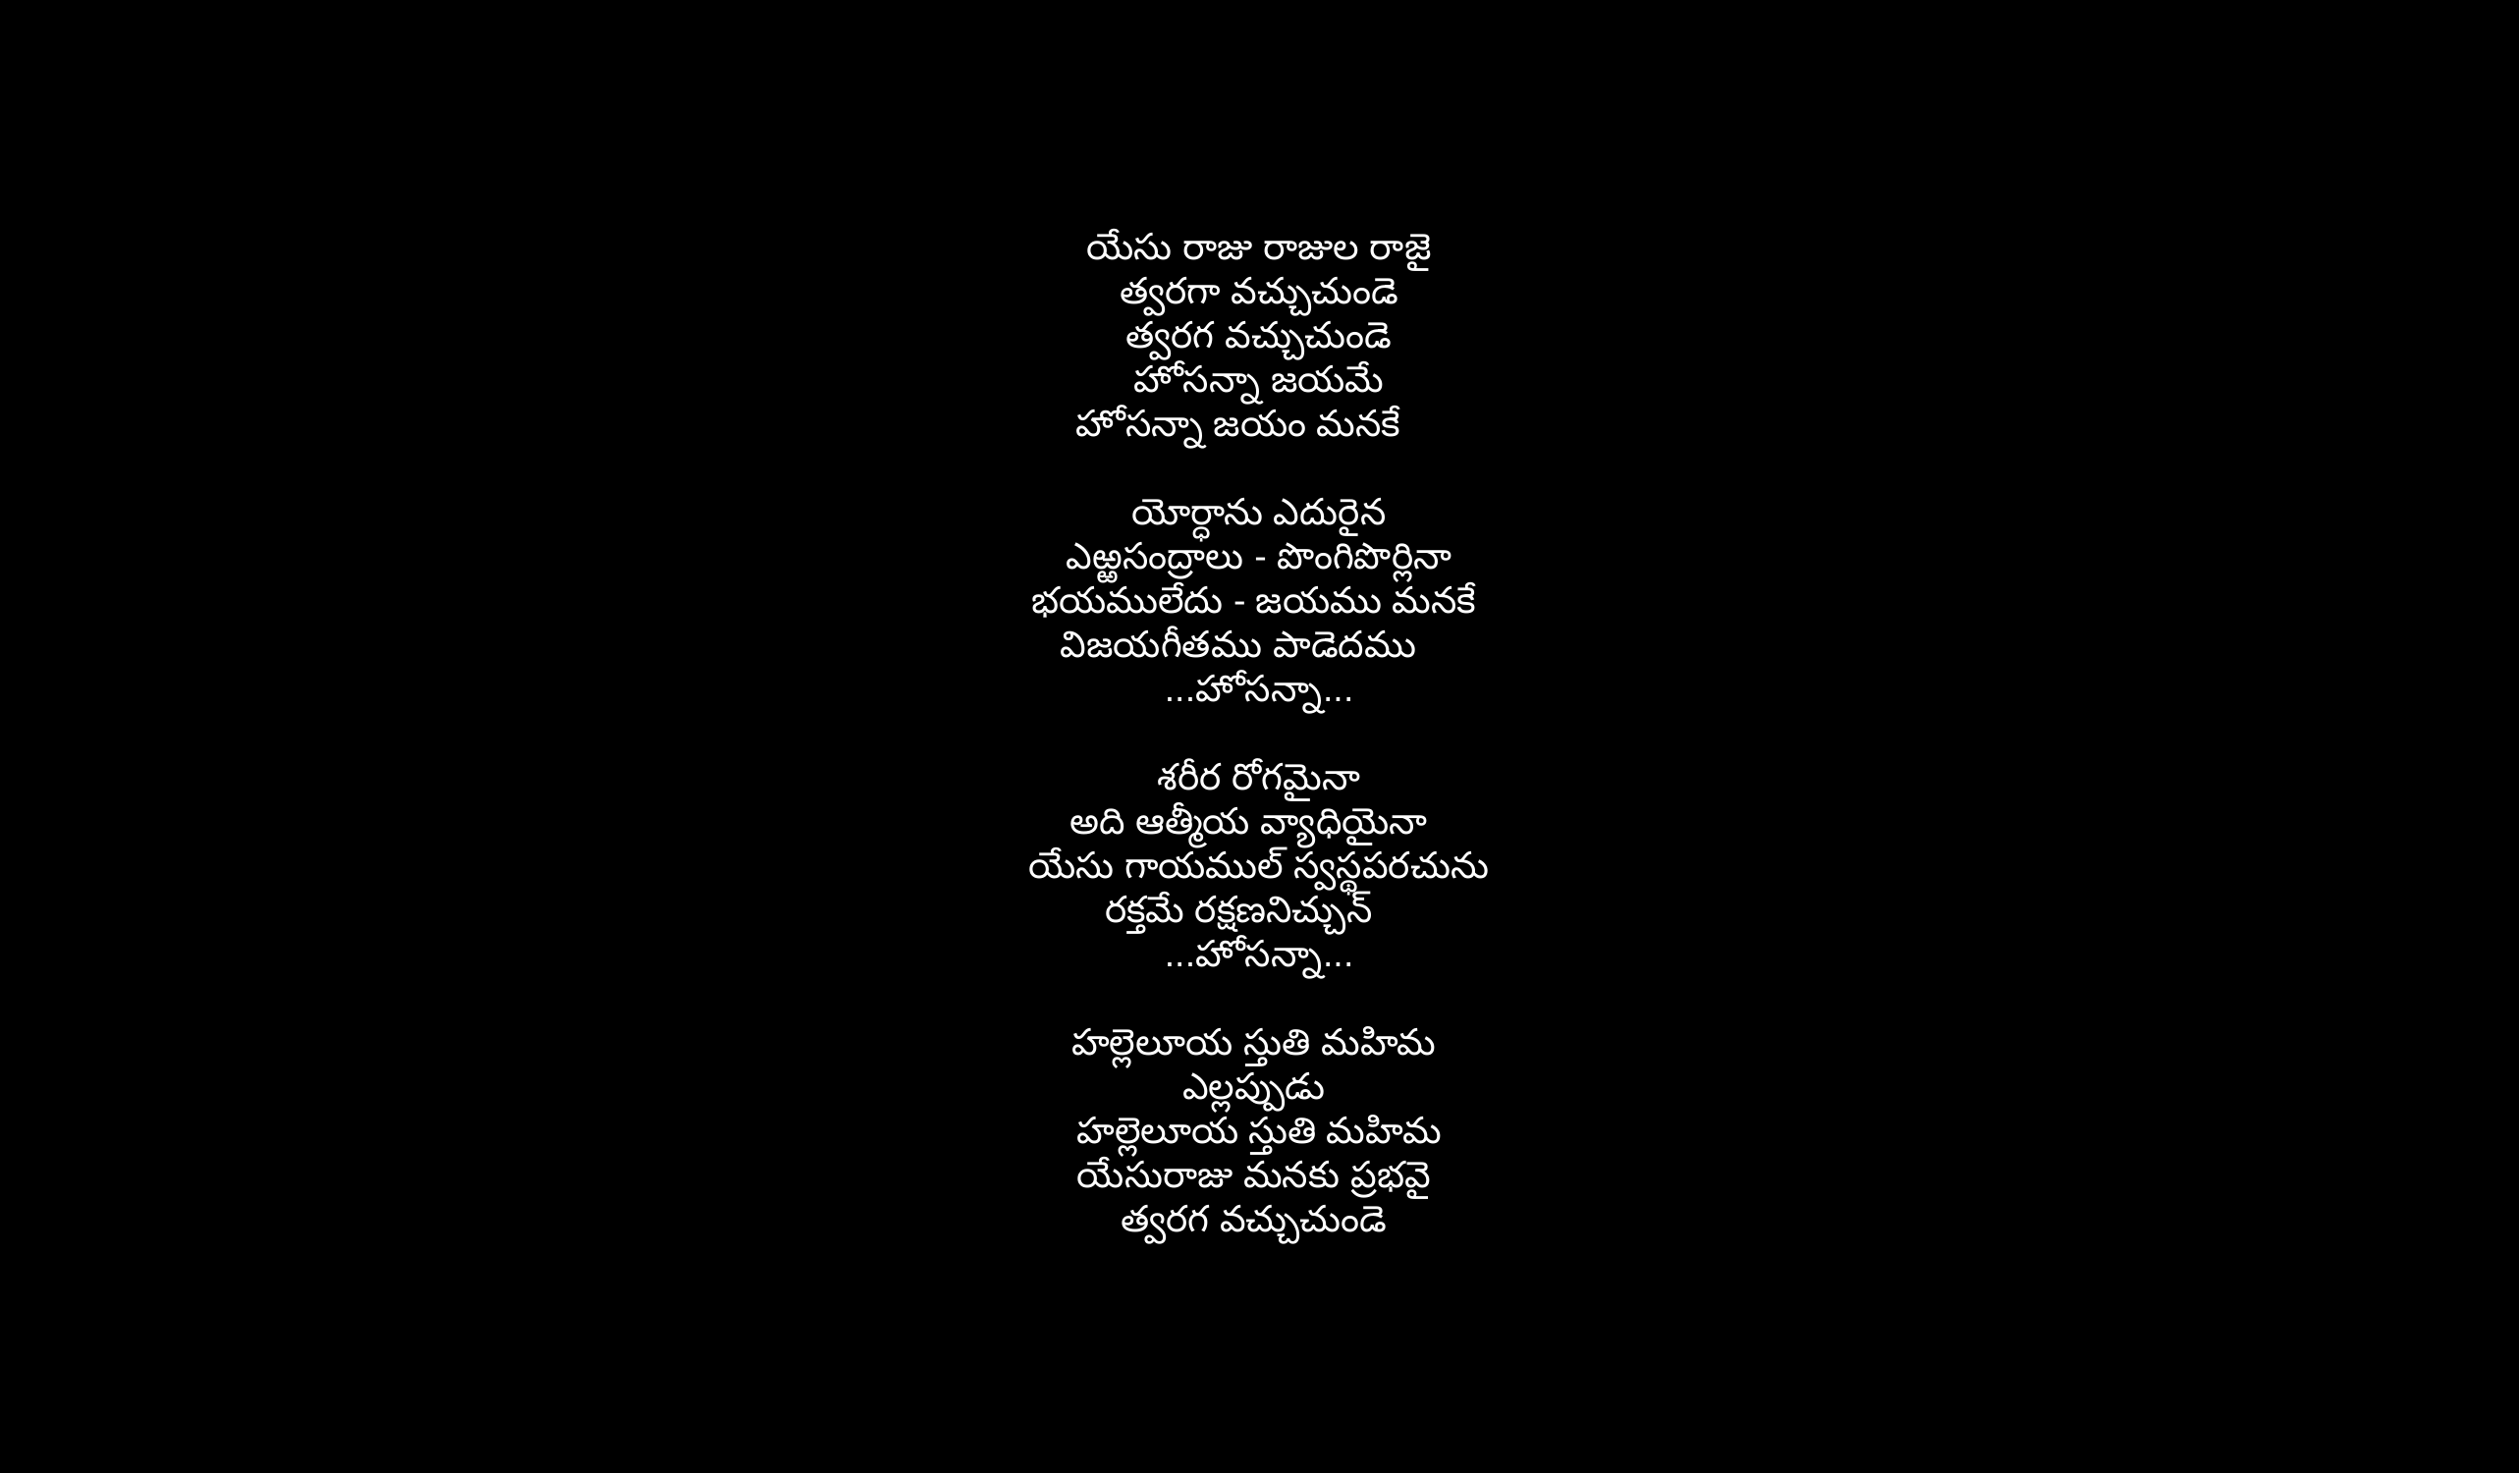

యేసు రాజు రాజుల రాజై
త్వరగా వచ్చుచుండె
త్వరగ వచ్చుచుండె
హోసన్నా జయమే
హోసన్నా జయం మనకే

యోర్ధాను ఎదురైన
ఎఱ్ఱసంద్రాలు - పొంగిపొర్లినా
భయములేదు - జయము మనకే
విజయగీతము పాడెదము
...హోసన్నా...

శరీర రోగమైనా
అది ఆత్మీయ వ్యాధియైనా
యేసు గాయముల్ స్వస్థపరచును
రక్తమే రక్షణనిచ్చున్
...హోసన్నా...

హల్లెలూయ స్తుతి మహిమ
ఎల్లప్పుడు
హల్లెలూయ స్తుతి మహిమ
యేసురాజు మనకు ప్రభవై
త్వరగ వచ్చుచుండె